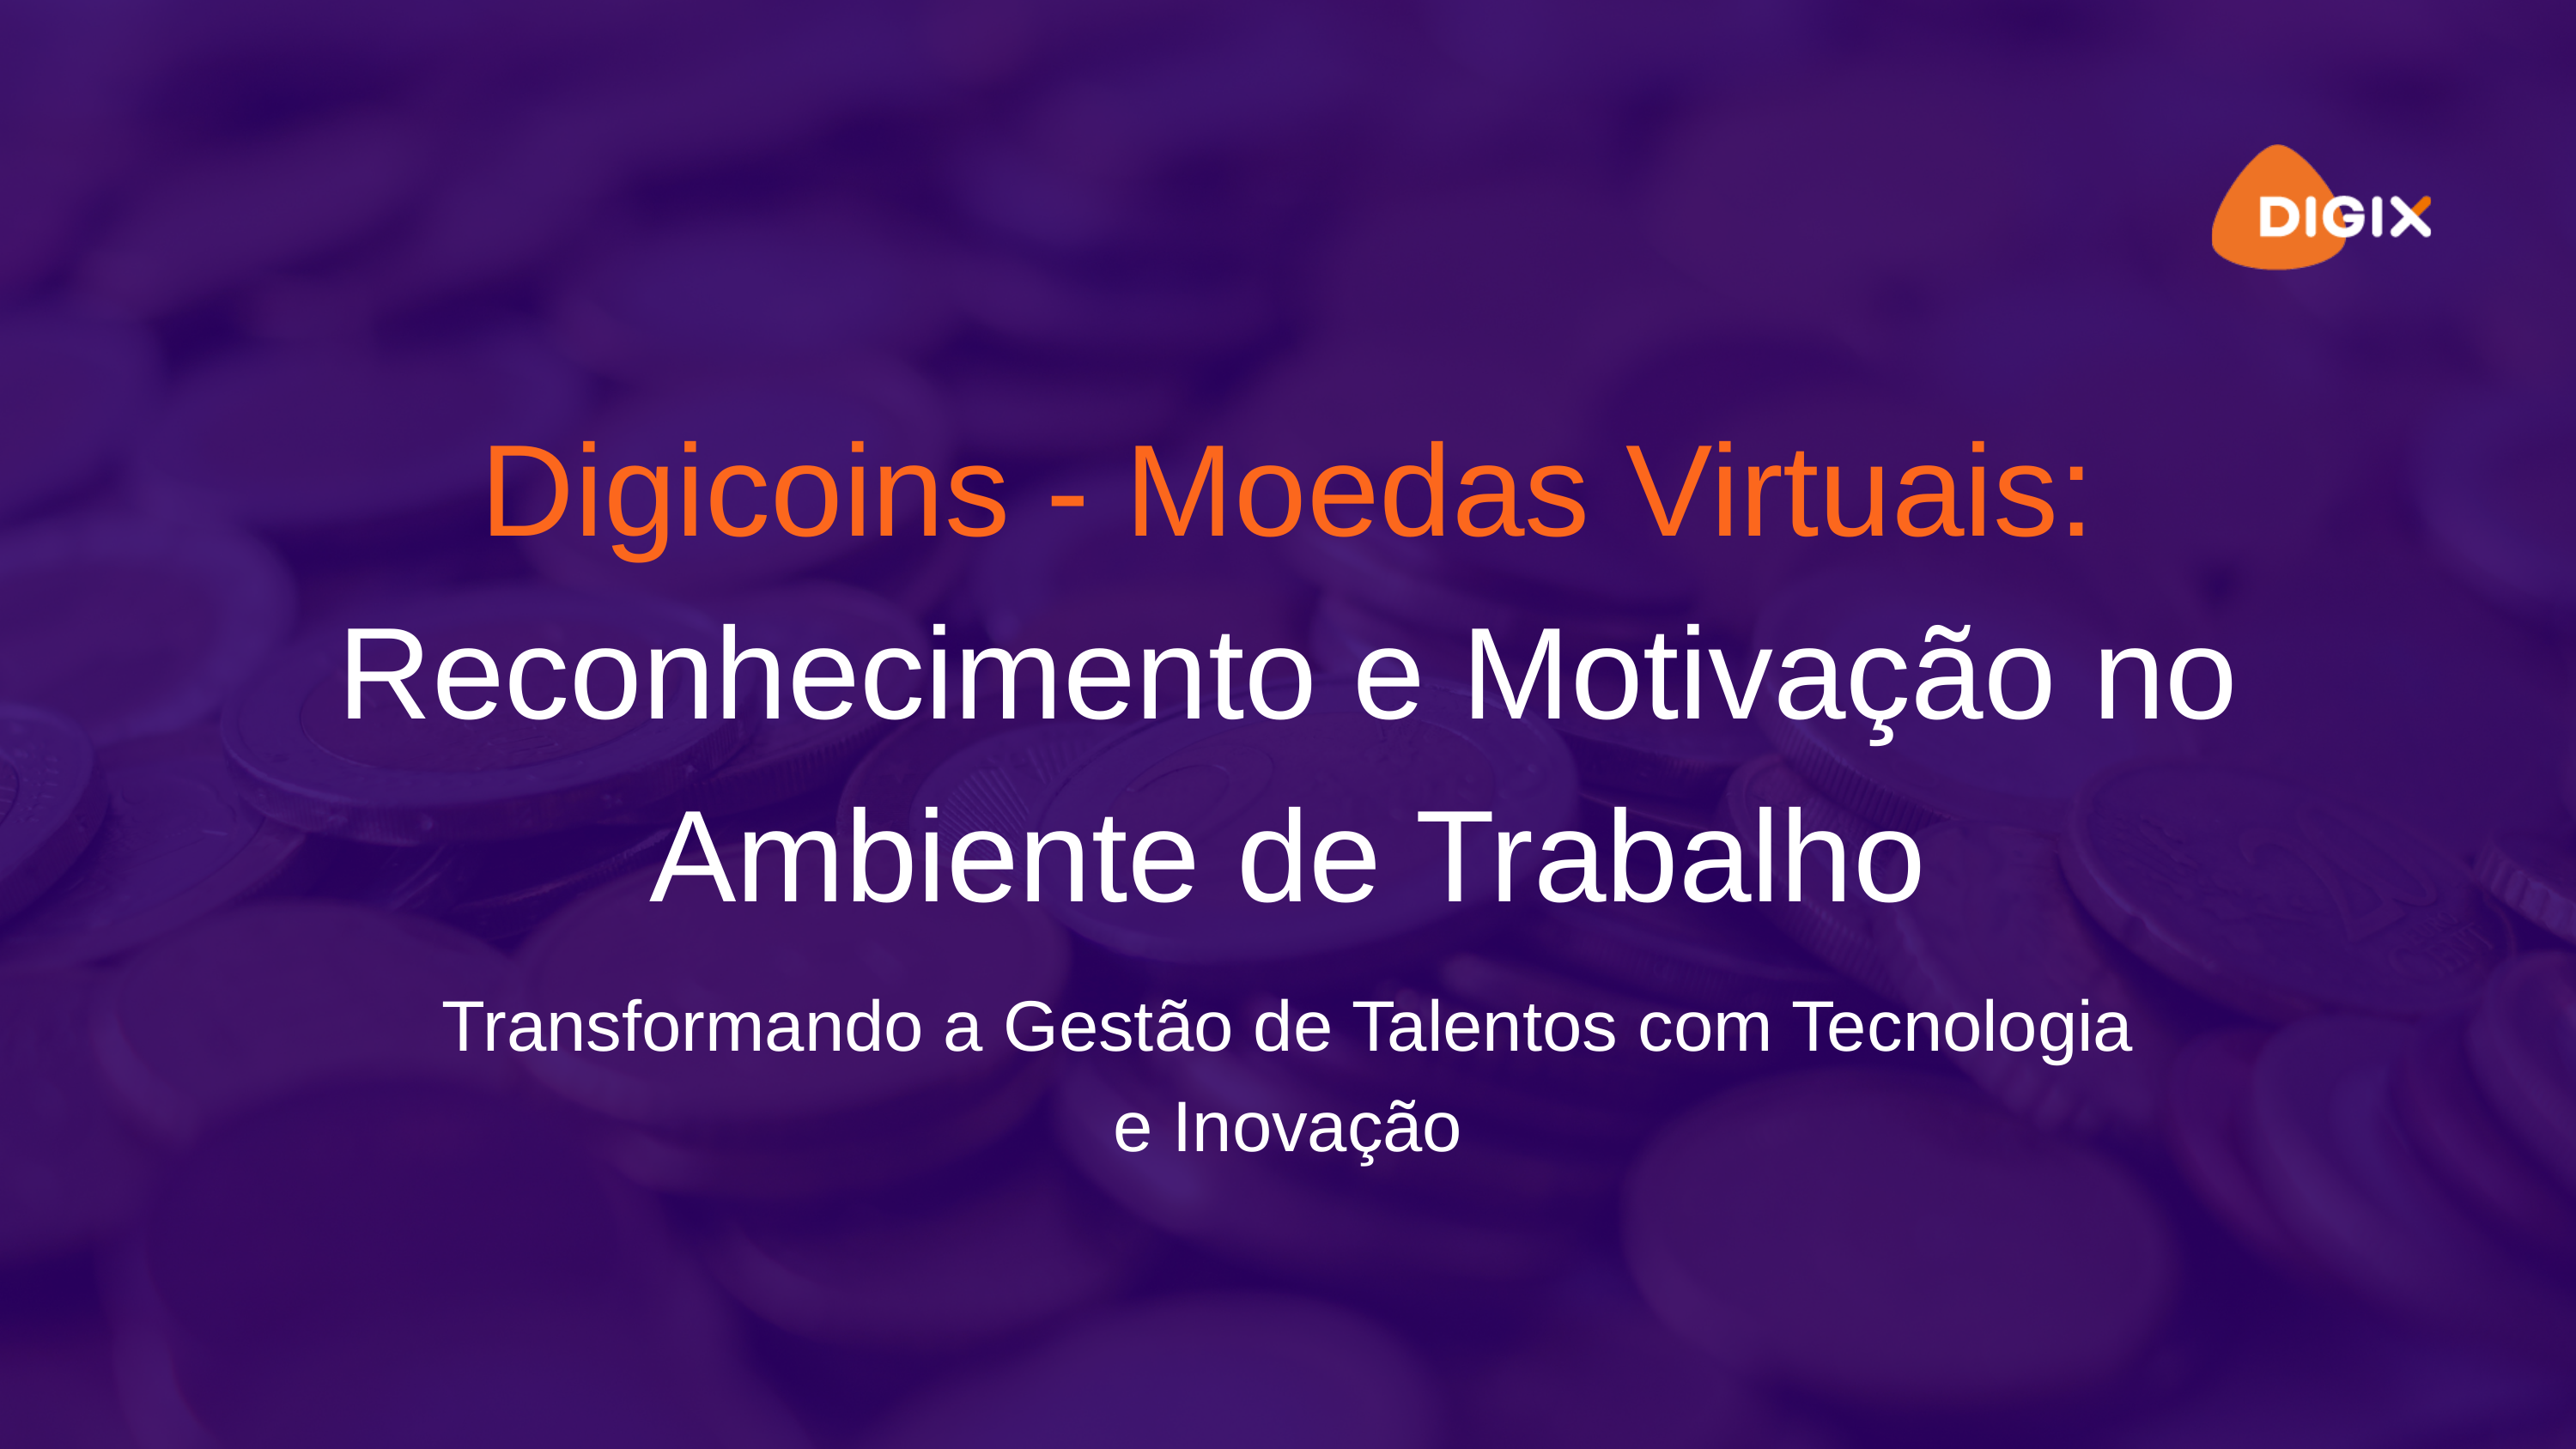

Digicoins - Moedas Virtuais: Reconhecimento e Motivação no Ambiente de Trabalho
Transformando a Gestão de Talentos com Tecnologia e Inovação